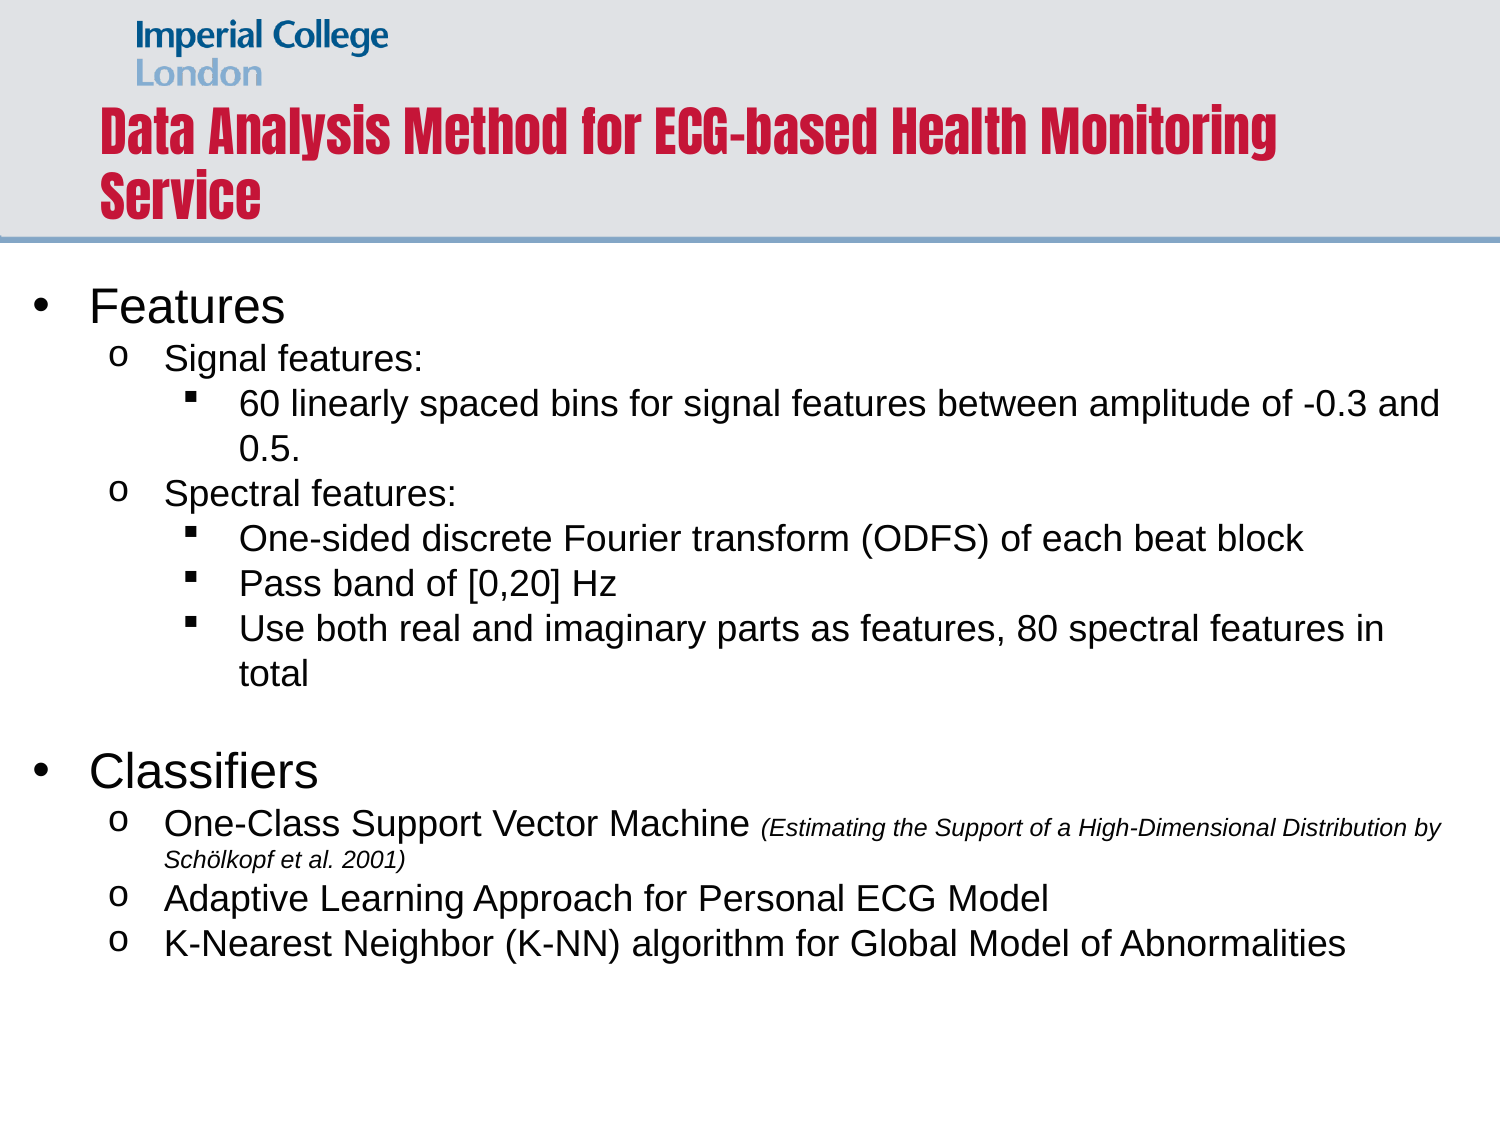

# Data Analysis Method for ECG-based Health Monitoring Service
Features
Signal features:
60 linearly spaced bins for signal features between amplitude of -0.3 and 0.5.
Spectral features:
One-sided discrete Fourier transform (ODFS) of each beat block
Pass band of [0,20] Hz
Use both real and imaginary parts as features, 80 spectral features in total

Classifiers
One-Class Support Vector Machine (Estimating the Support of a High-Dimensional Distribution by Schölkopf et al. 2001)
Adaptive Learning Approach for Personal ECG Model
K-Nearest Neighbor (K-NN) algorithm for Global Model of Abnormalities